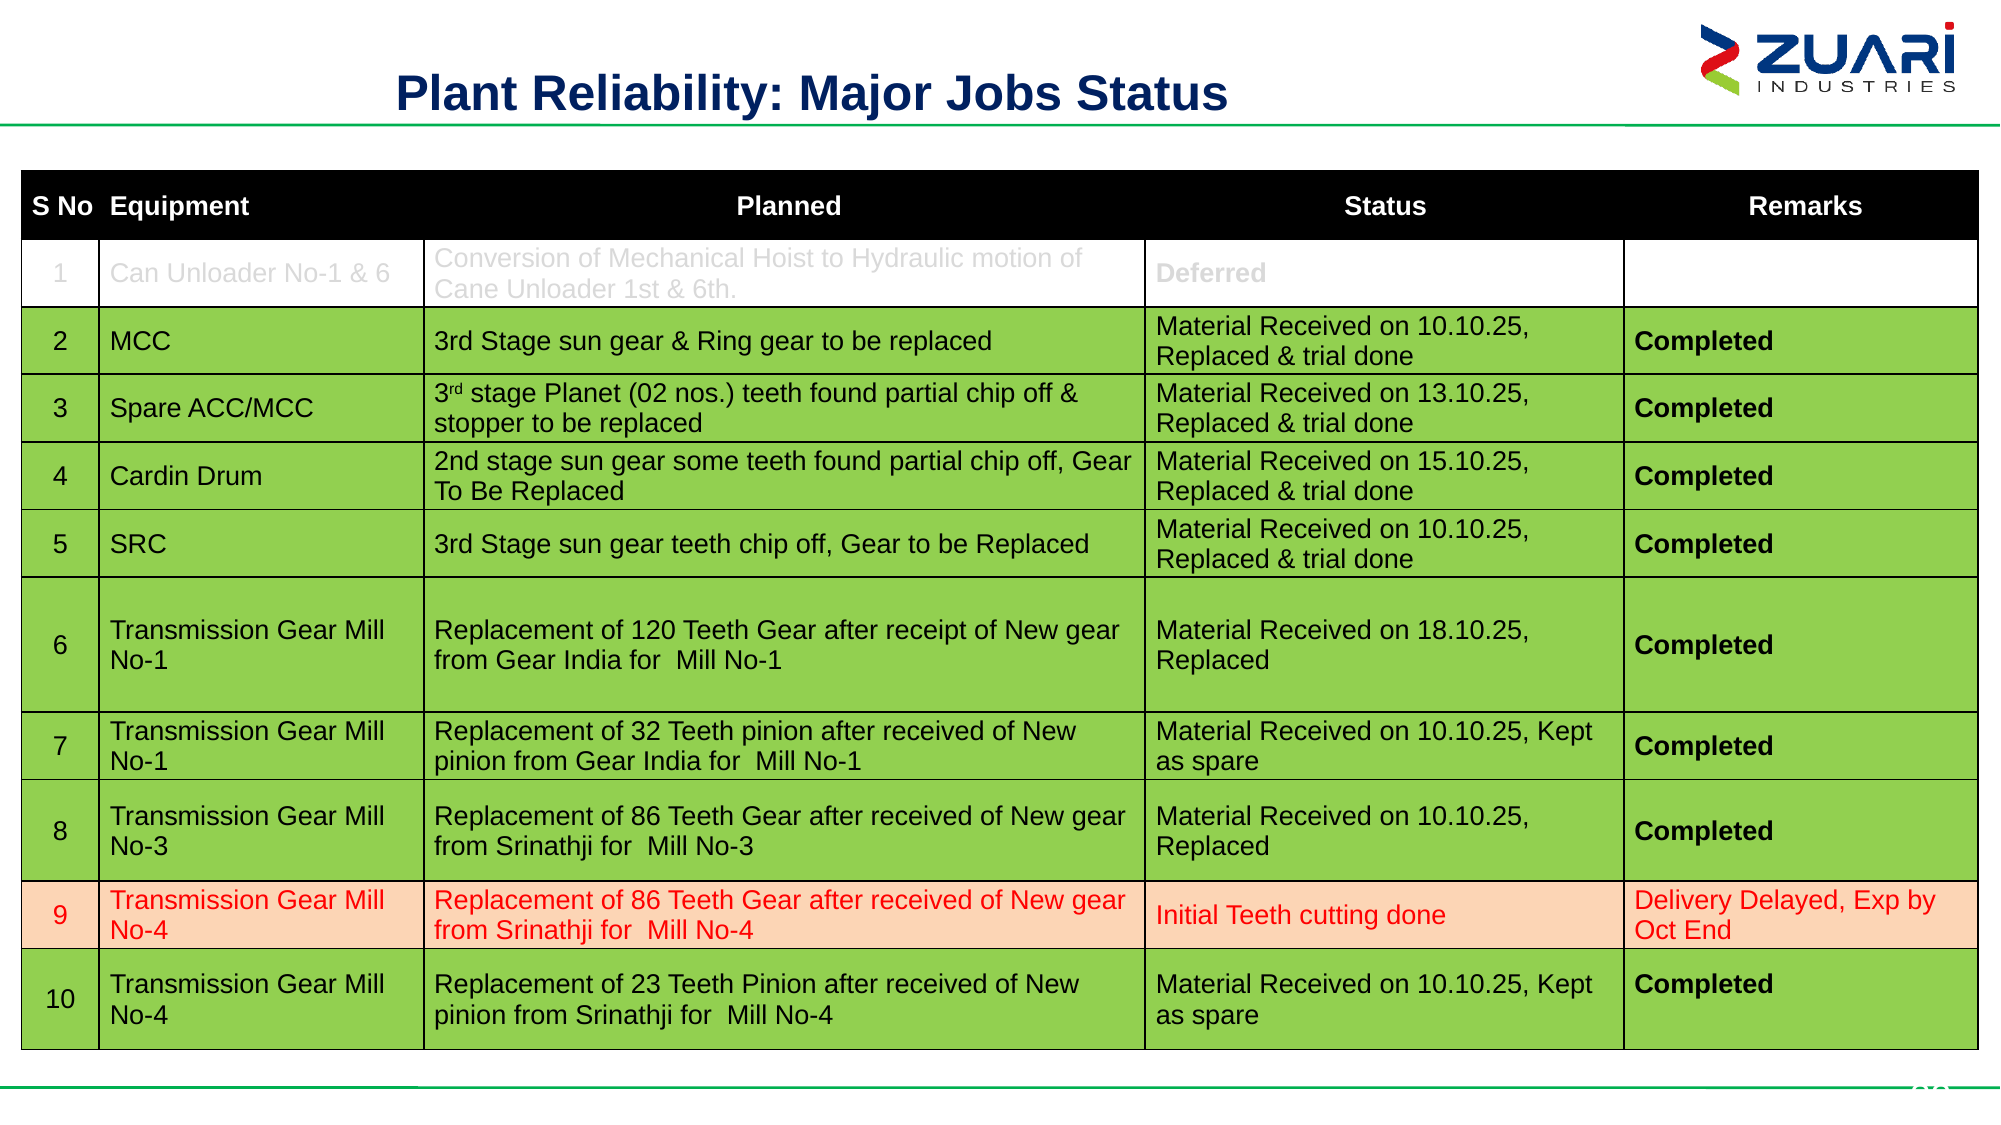

# Plant Reliability: Major Jobs Status
| S No | Equipment | Planned | Status | Remarks |
| --- | --- | --- | --- | --- |
| 1 | Can Unloader No-1 & 6 | Conversion of Mechanical Hoist to Hydraulic motion of Cane Unloader 1st & 6th. | Deferred |  |
| 2 | MCC | 3rd Stage sun gear & Ring gear to be replaced | Material Received on 10.10.25, Replaced & trial done | Completed |
| 3 | Spare ACC/MCC | 3rd stage Planet (02 nos.) teeth found partial chip off & stopper to be replaced | Material Received on 13.10.25, Replaced & trial done | Completed |
| 4 | Cardin Drum | 2nd stage sun gear some teeth found partial chip off, Gear To Be Replaced | Material Received on 15.10.25, Replaced & trial done | Completed |
| 5 | SRC | 3rd Stage sun gear teeth chip off, Gear to be Replaced | Material Received on 10.10.25, Replaced & trial done | Completed |
| 6 | Transmission Gear Mill No-1 | Replacement of 120 Teeth Gear after receipt of New gear from Gear India for Mill No-1 | Material Received on 18.10.25, Replaced | Completed |
| 7 | Transmission Gear Mill No-1 | Replacement of 32 Teeth pinion after received of New pinion from Gear India for Mill No-1 | Material Received on 10.10.25, Kept as spare | Completed |
| 8 | Transmission Gear Mill No-3 | Replacement of 86 Teeth Gear after received of New gear from Srinathji for Mill No-3 | Material Received on 10.10.25, Replaced | Completed |
| 9 | Transmission Gear Mill No-4 | Replacement of 86 Teeth Gear after received of New gear from Srinathji for Mill No-4 | Initial Teeth cutting done | Delivery Delayed, Exp by Oct End |
| 10 | Transmission Gear Mill No-4 | Replacement of 23 Teeth Pinion after received of New pinion from Srinathji for Mill No-4 | Material Received on 10.10.25, Kept as spare | Completed |
32